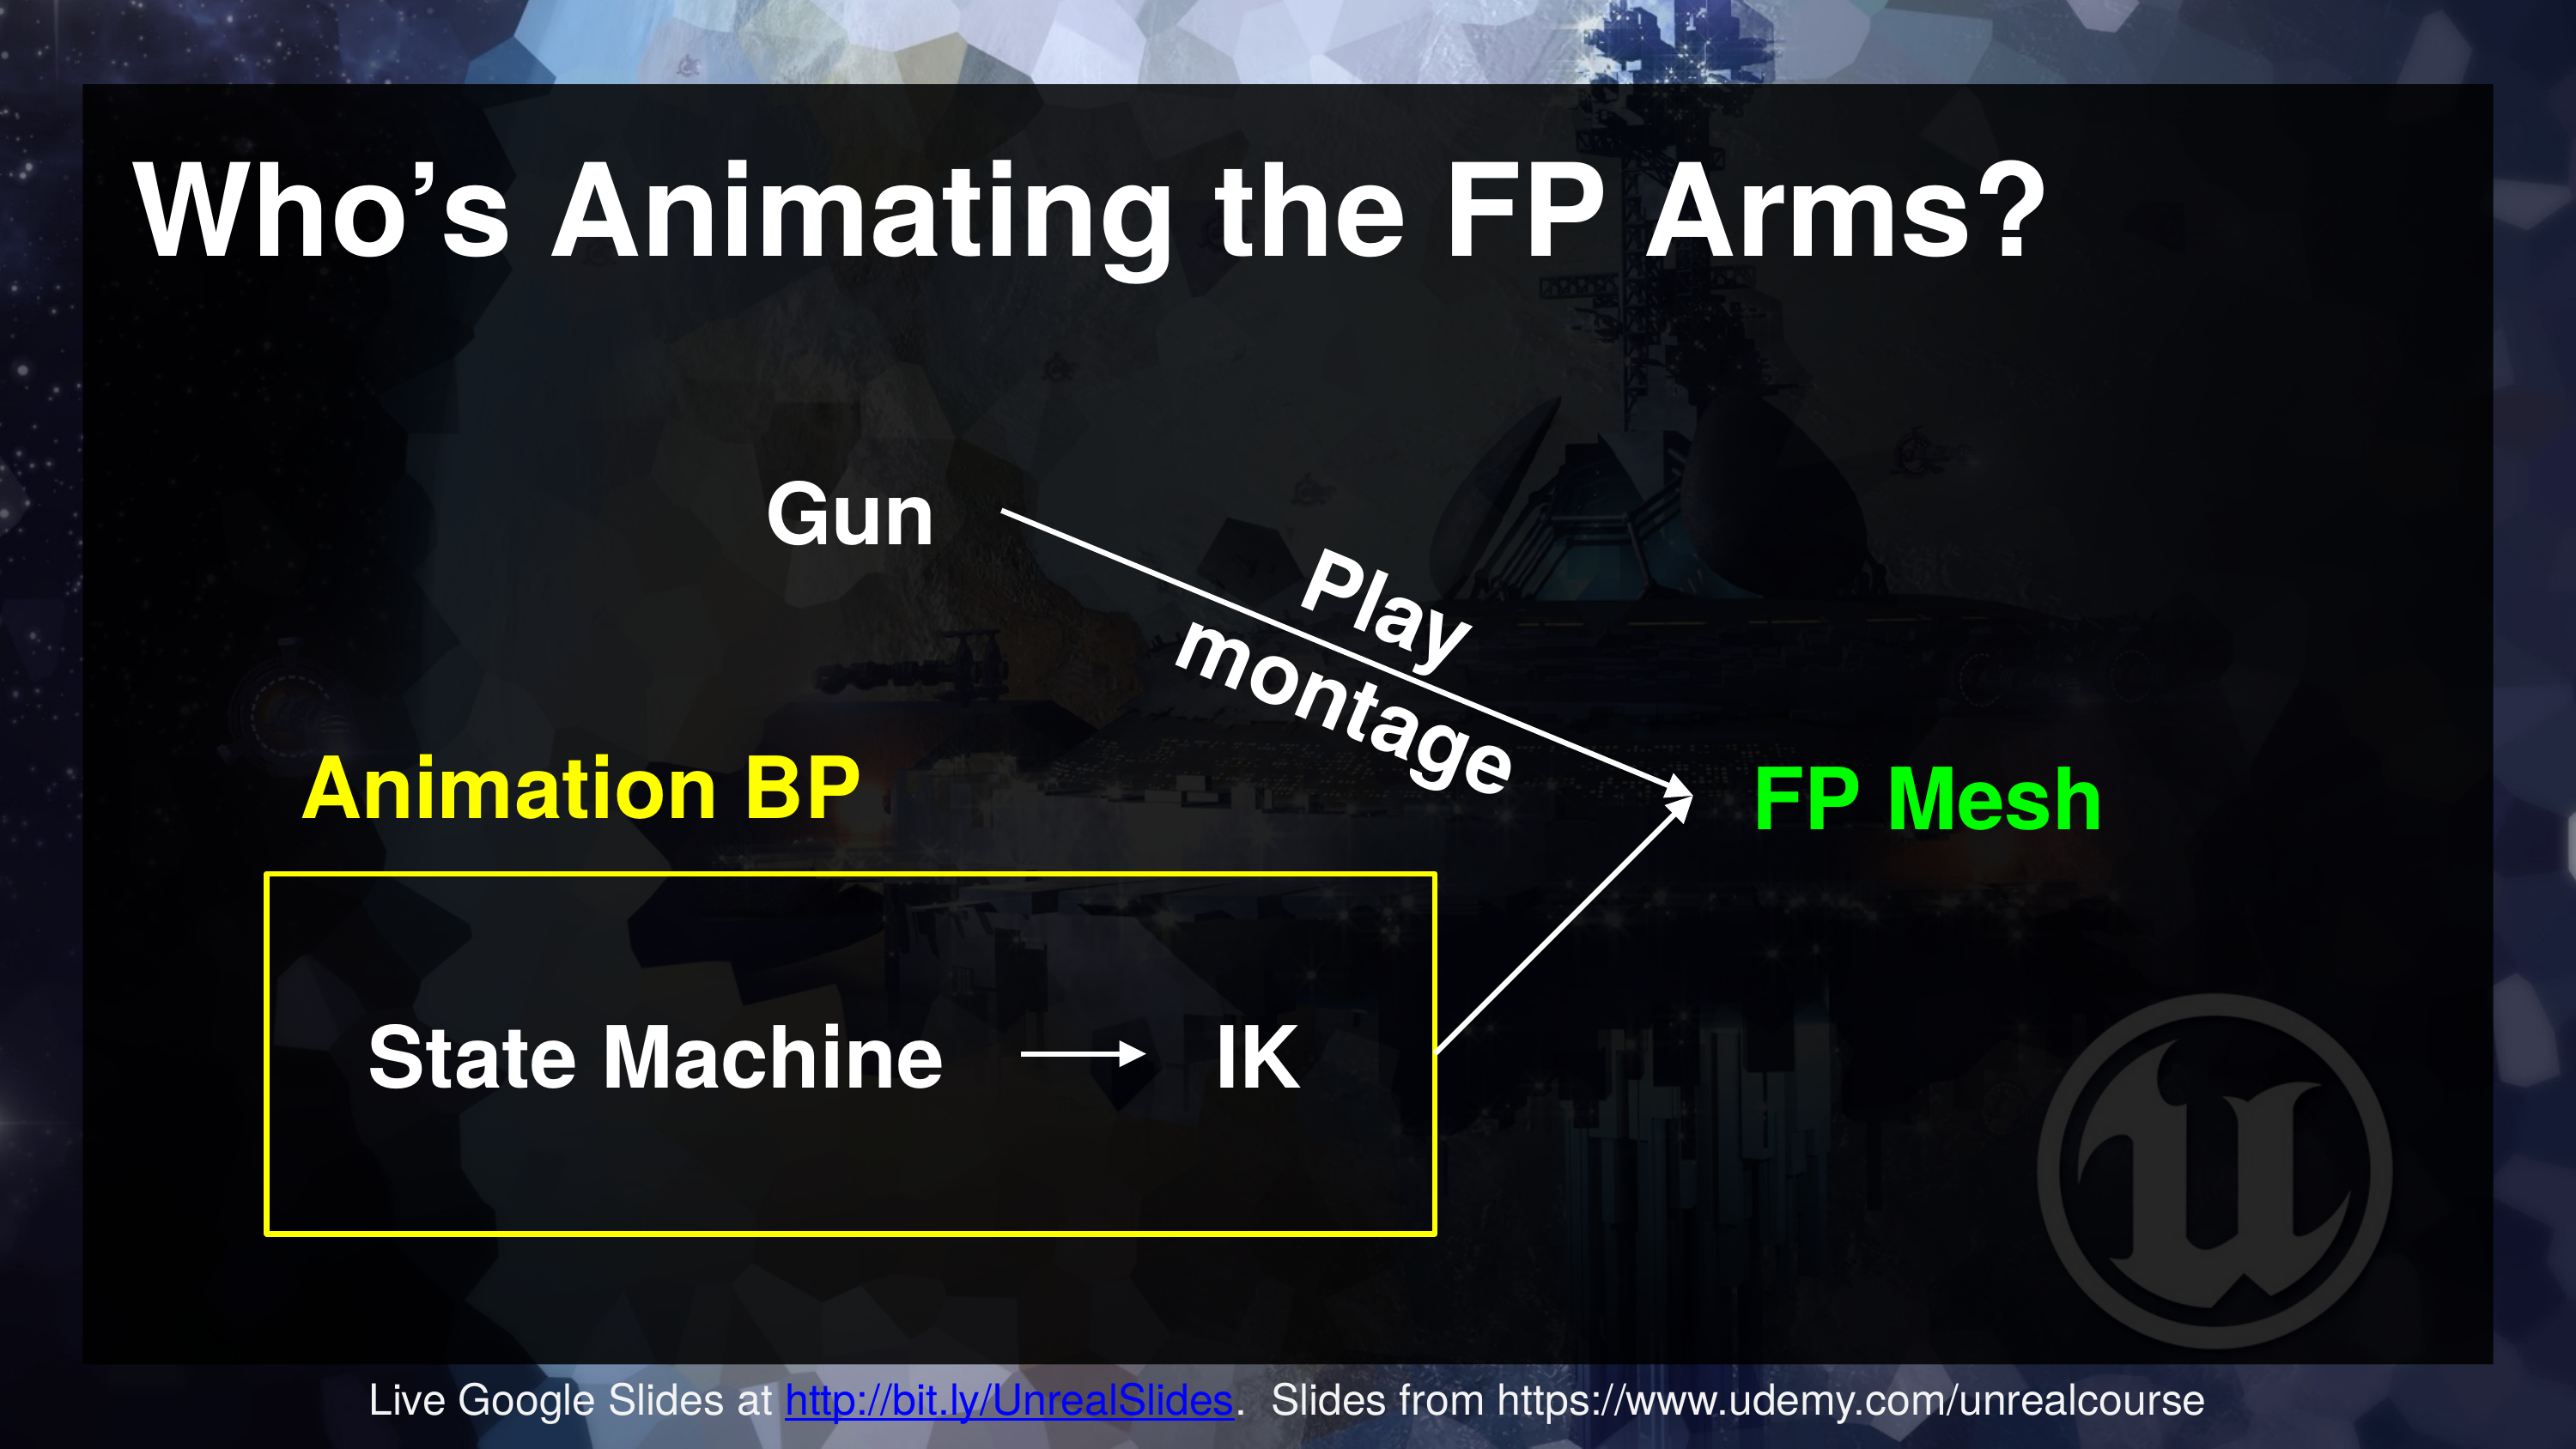

# Who’s Animating the FP Arms?
Gun
Play montage
Animation BP

FP Mesh

IK
State Machine